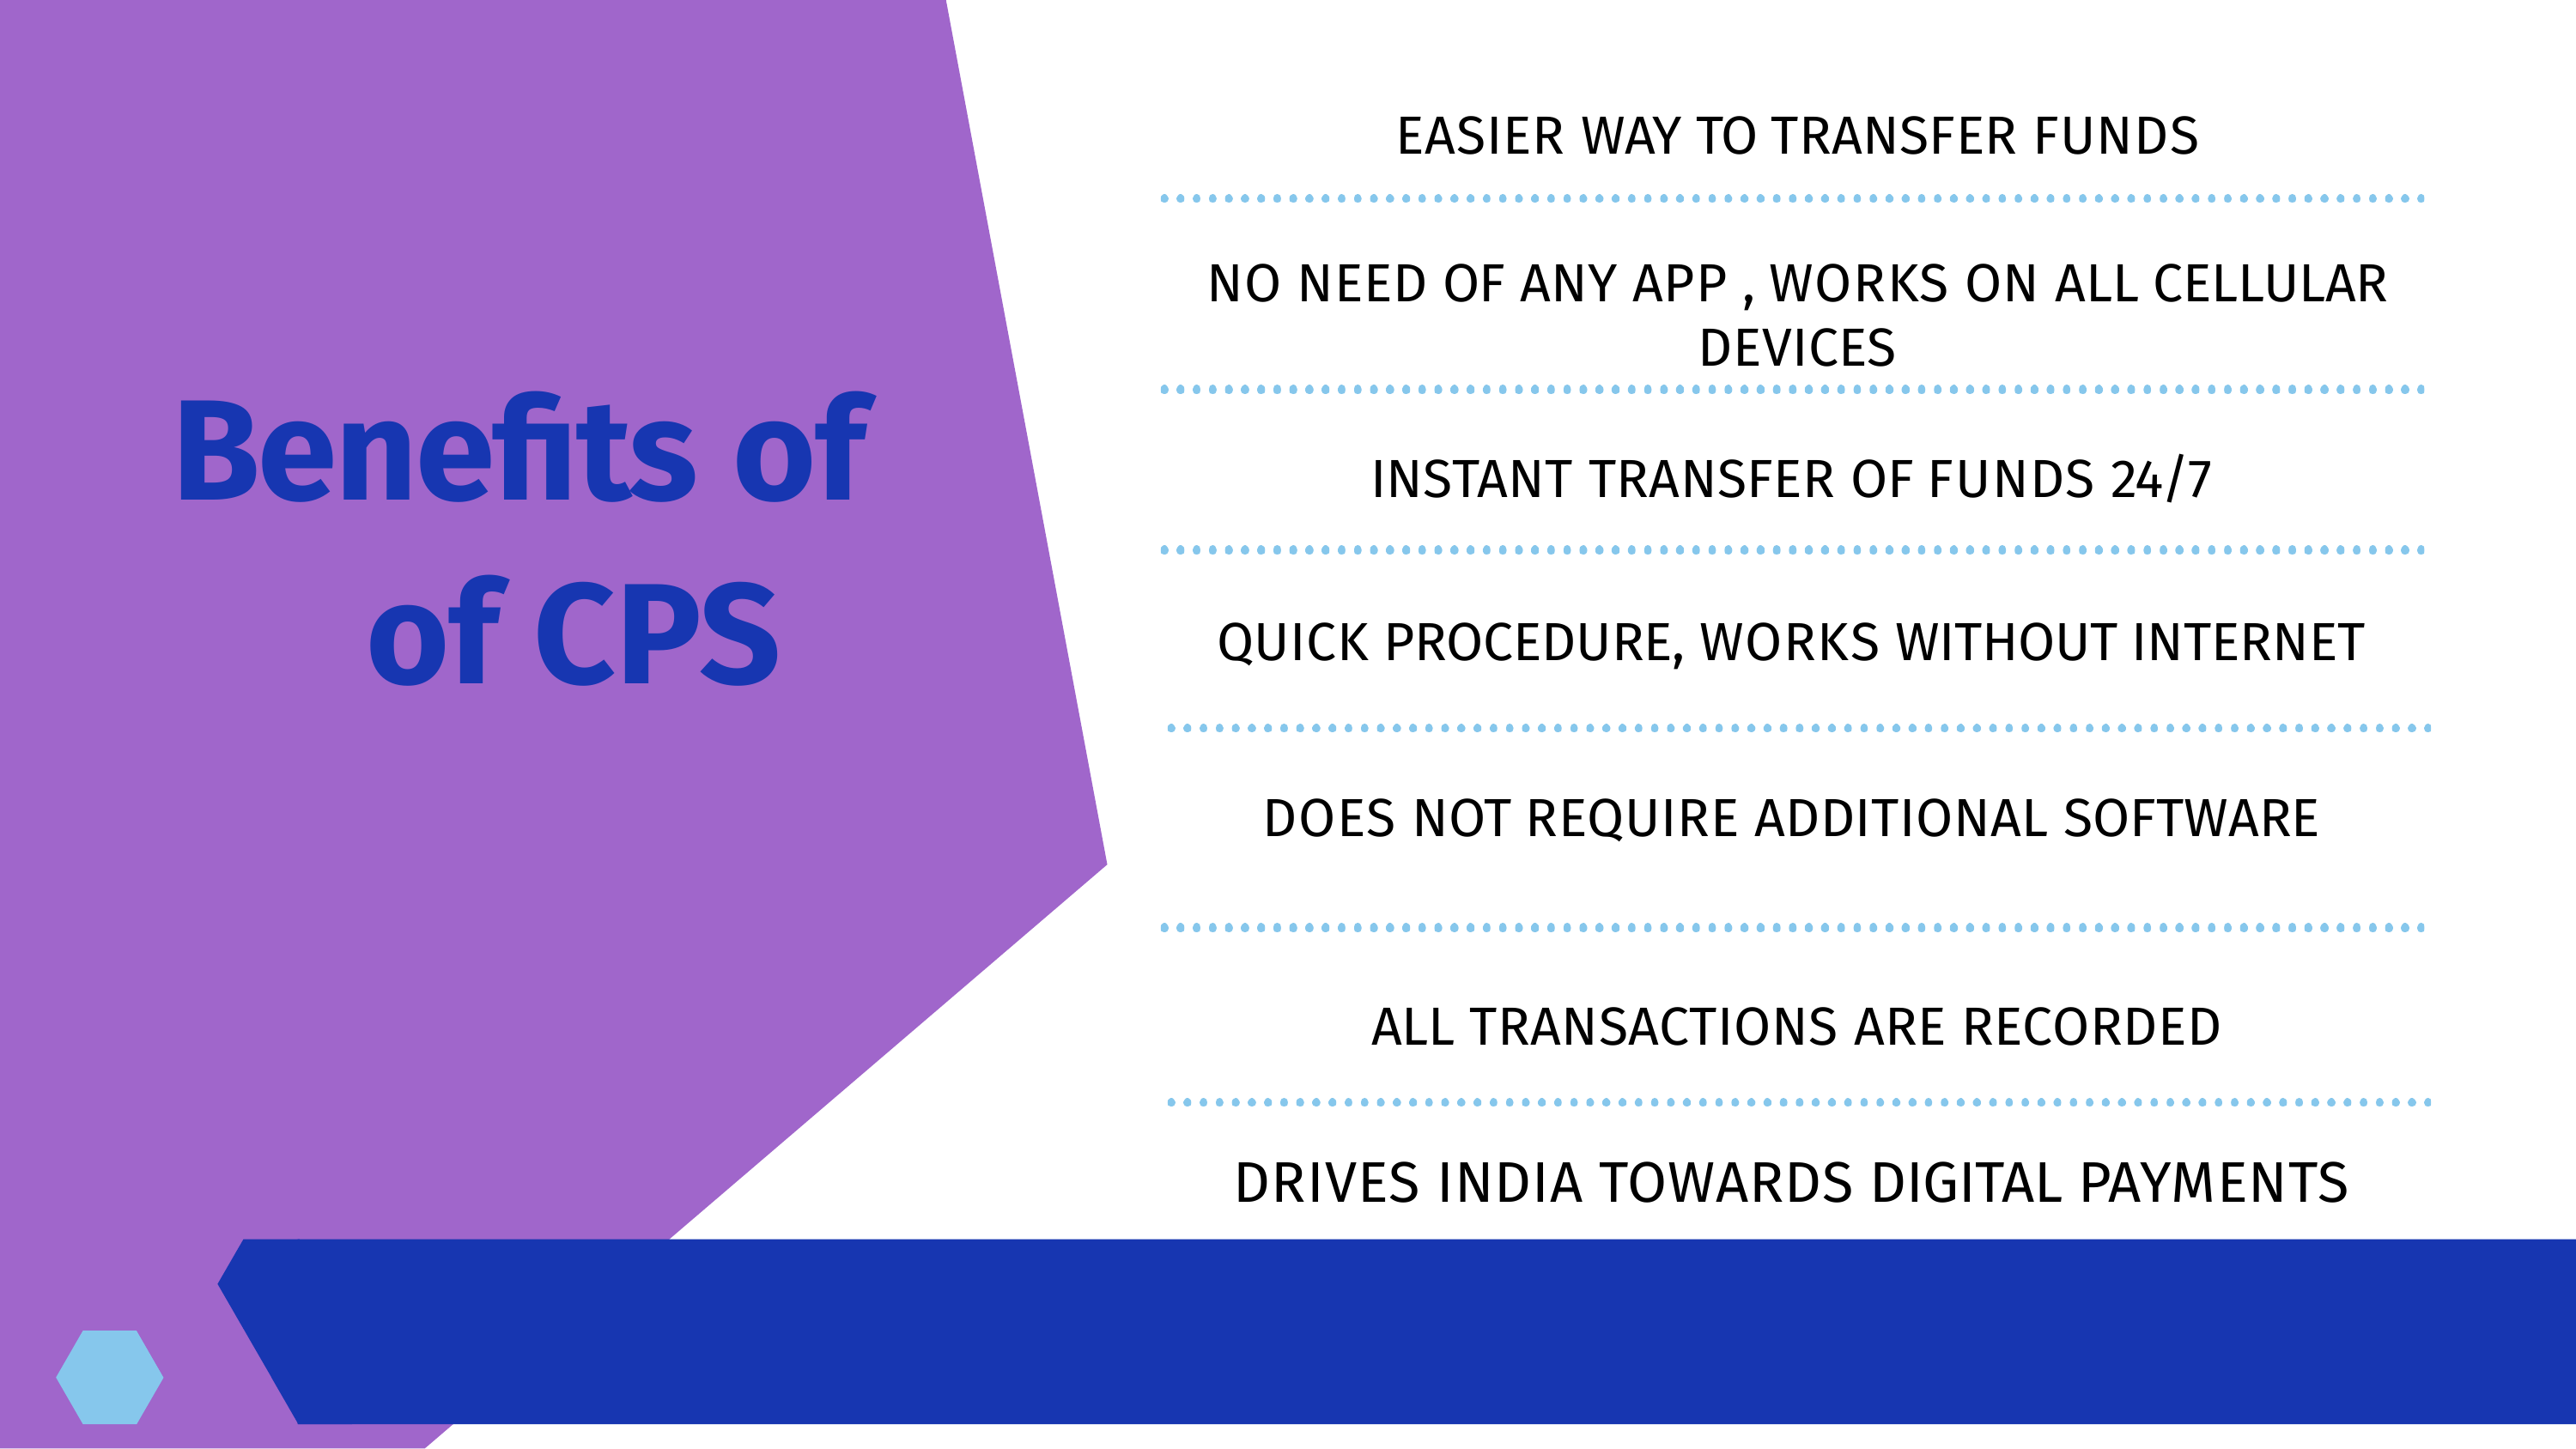

EASIER WAY TO TRANSFER FUNDS

NO NEED OF ANY APP , WORKS ON ALL CELLULAR DEVICES

Benefits of  of CPS
INSTANT TRANSFER OF FUNDS 24/7
QUICK PROCEDURE, WORKS WITHOUT INTERNET
DOES NOT REQUIRE ADDITIONAL SOFTWARE

ALL TRANSACTIONS ARE RECORDED

DRIVES INDIA TOWARDS DIGITAL PAYMENTS